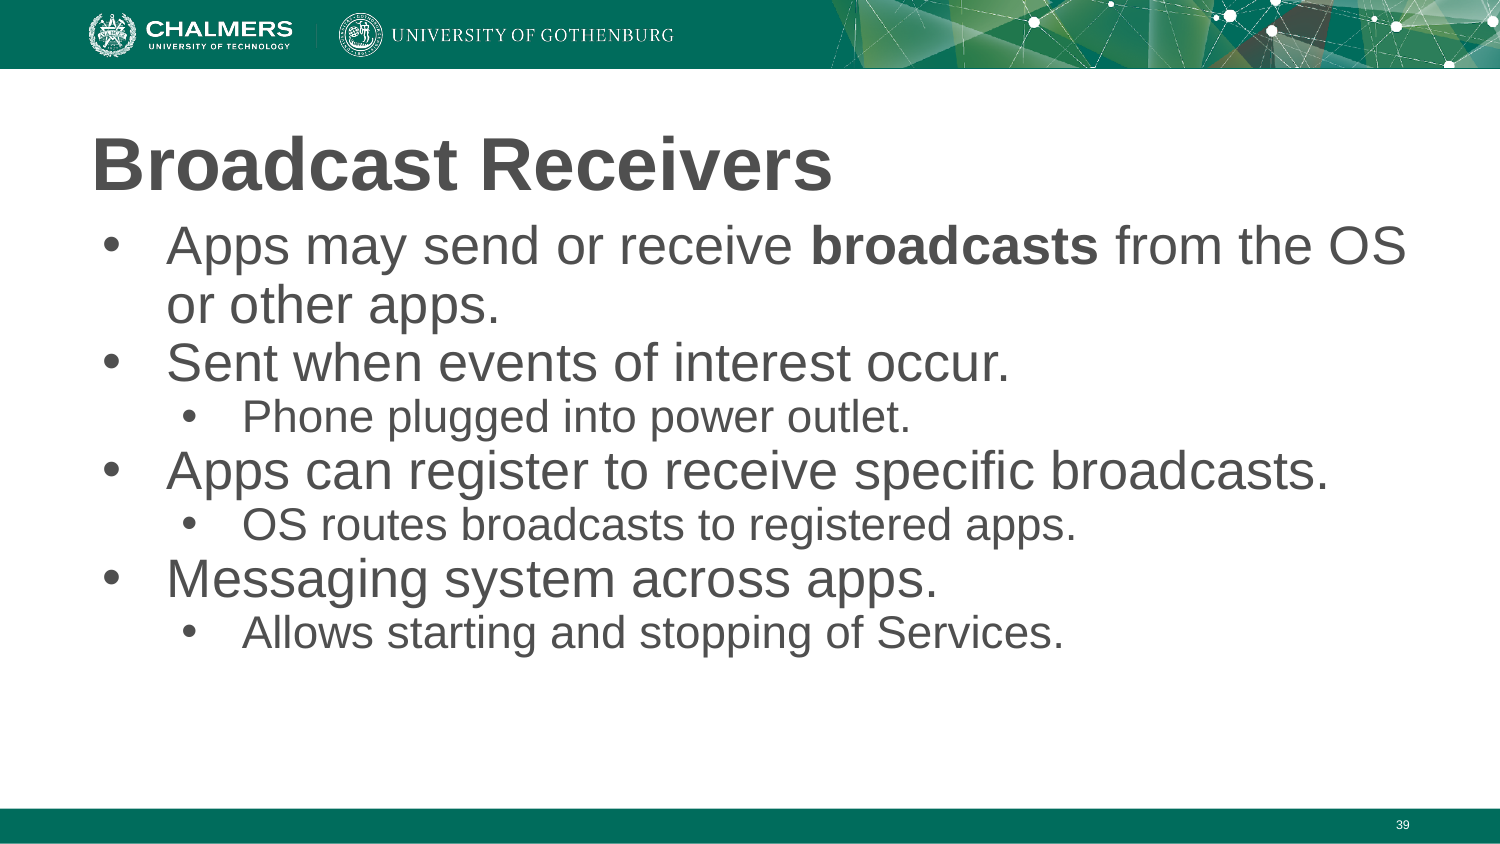

# Broadcast Receivers
Apps may send or receive broadcasts from the OS or other apps.
Sent when events of interest occur.
Phone plugged into power outlet.
Apps can register to receive specific broadcasts.
OS routes broadcasts to registered apps.
Messaging system across apps.
Allows starting and stopping of Services.
39